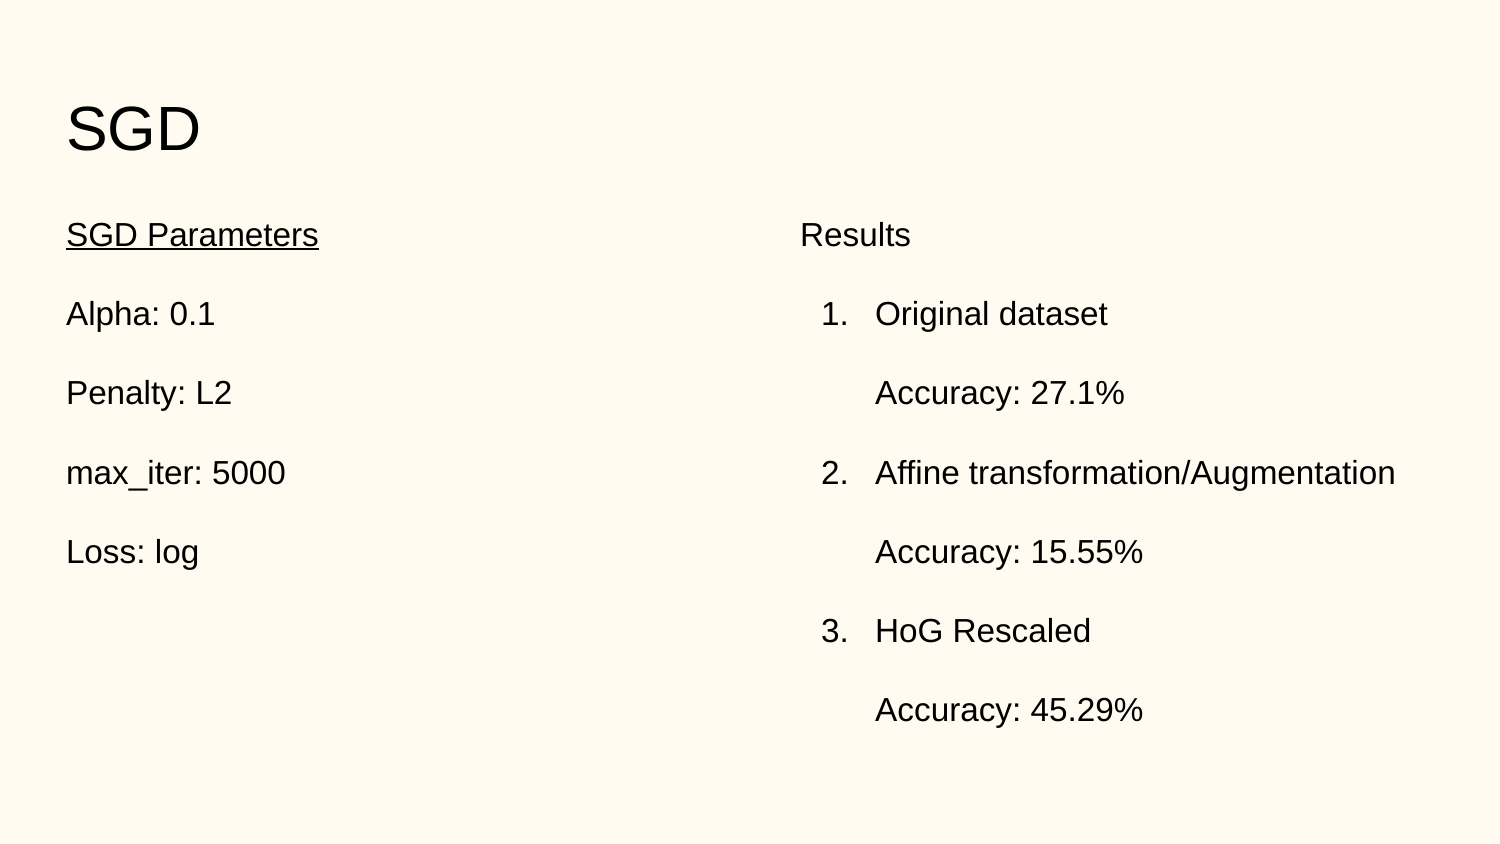

# SGD
SGD Parameters
Alpha: 0.1
Penalty: L2
max_iter: 5000
Loss: log

Results
Original dataset
Accuracy: 27.1%
Affine transformation/Augmentation
Accuracy: 15.55%
HoG Rescaled
Accuracy: 45.29%